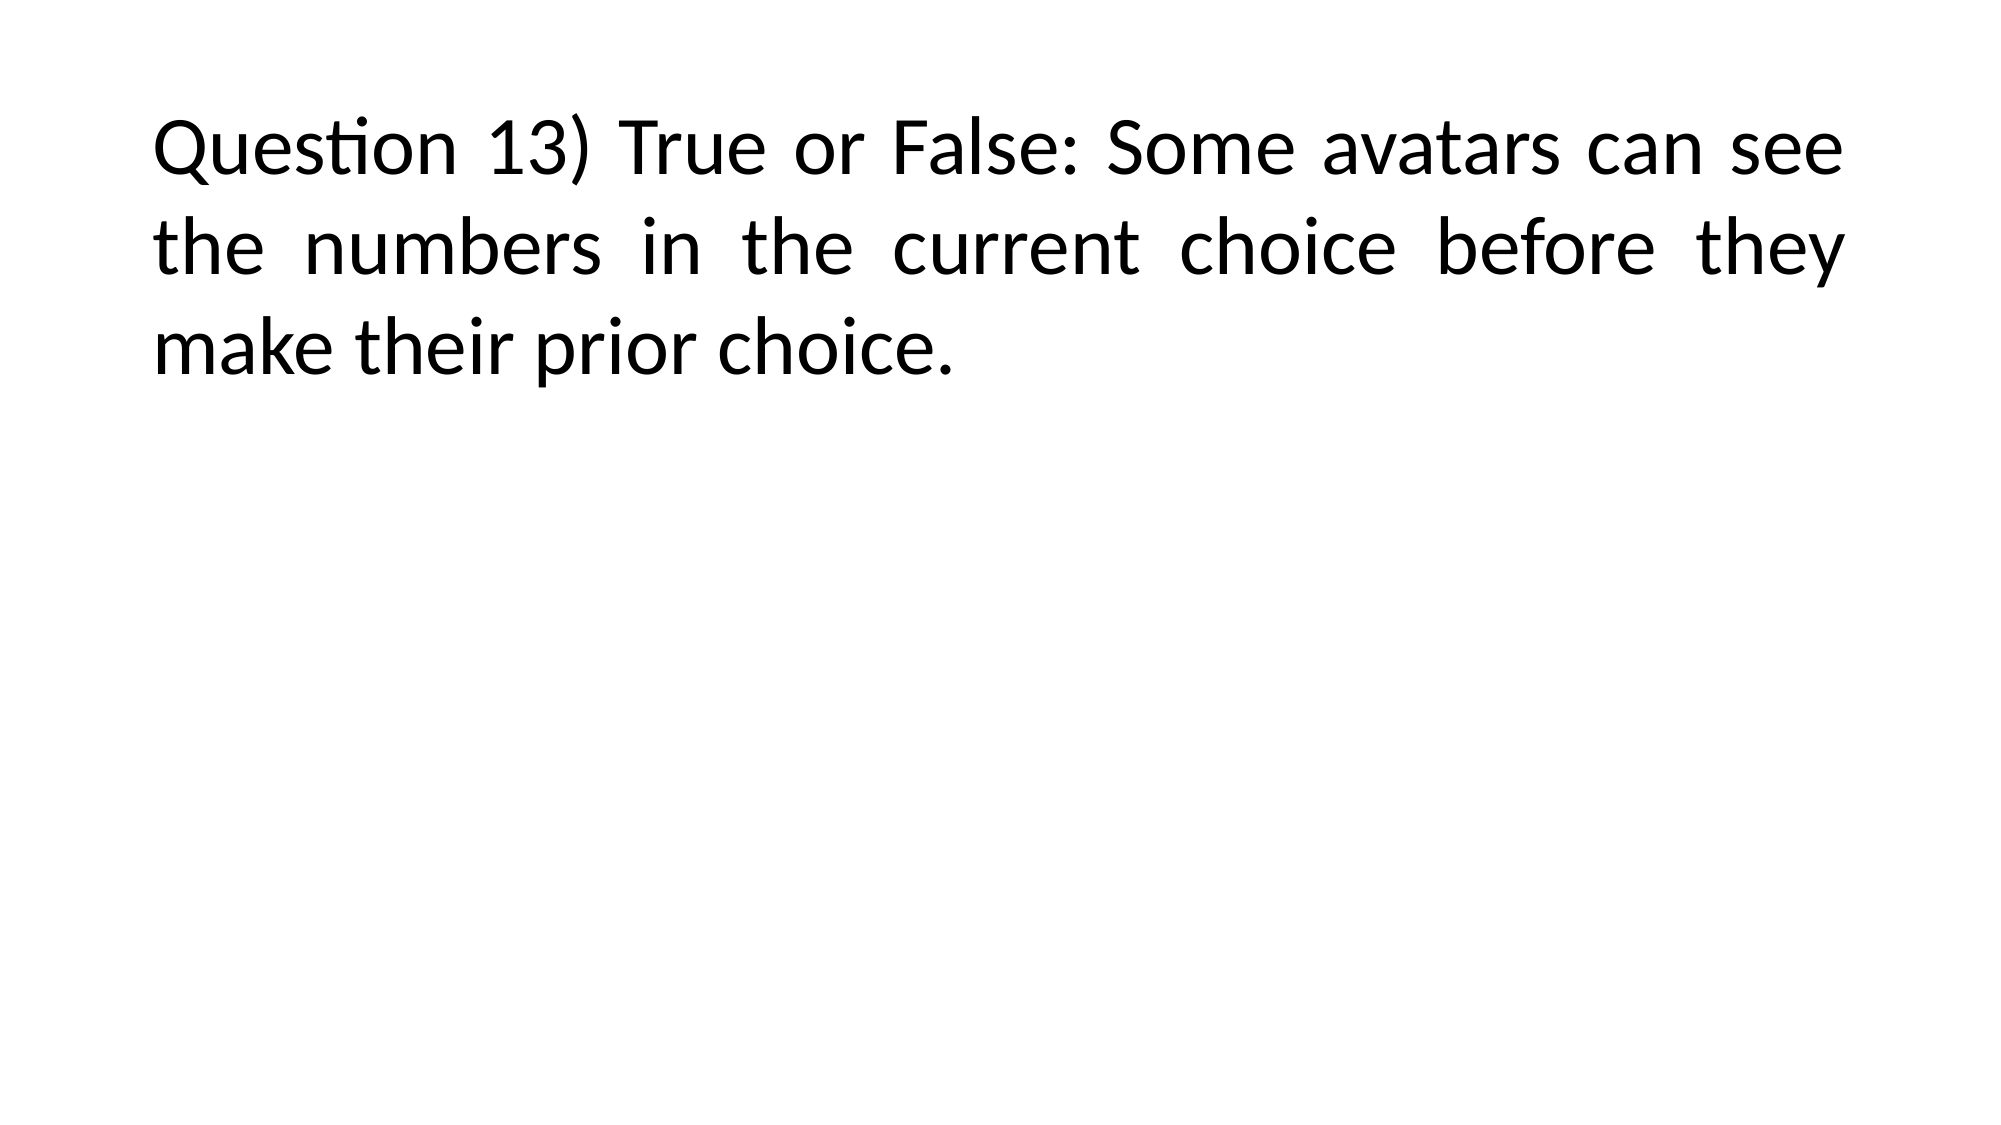

Question 13) True or False: Some avatars can see the numbers in the current choice before they make their prior choice.